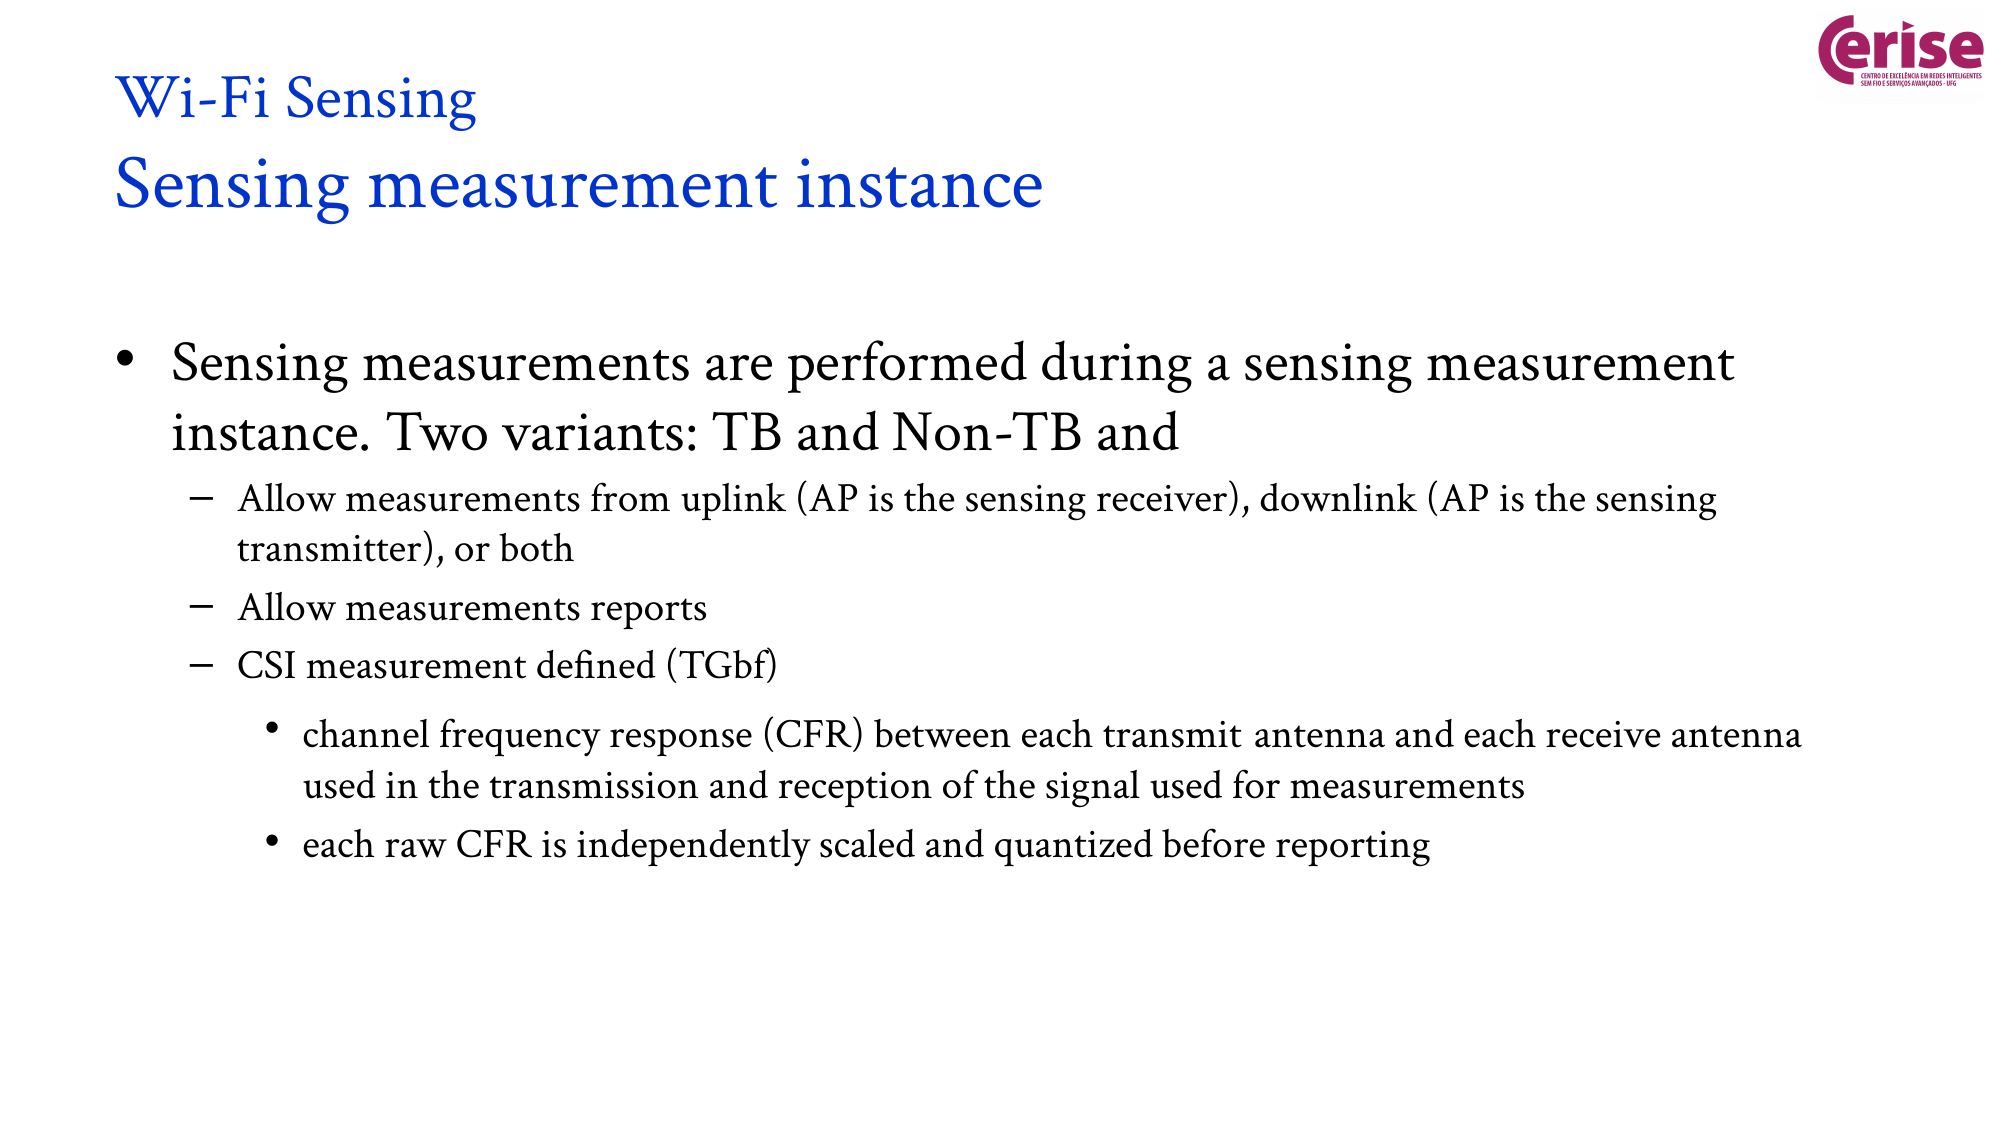

# Wi-Fi Sensing Sensing measurement instance
Sensing measurements are performed during a sensing measurement instance. Two variants: TB and Non-TB and
Allow measurements from uplink (AP is the sensing receiver), downlink (AP is the sensing transmitter), or both
Allow measurements reports
CSI measurement defined (TGbf)
channel frequency response (CFR) between each transmit antenna and each receive antenna used in the transmission and reception of the signal used for measurements
each raw CFR is independently scaled and quantized before reporting